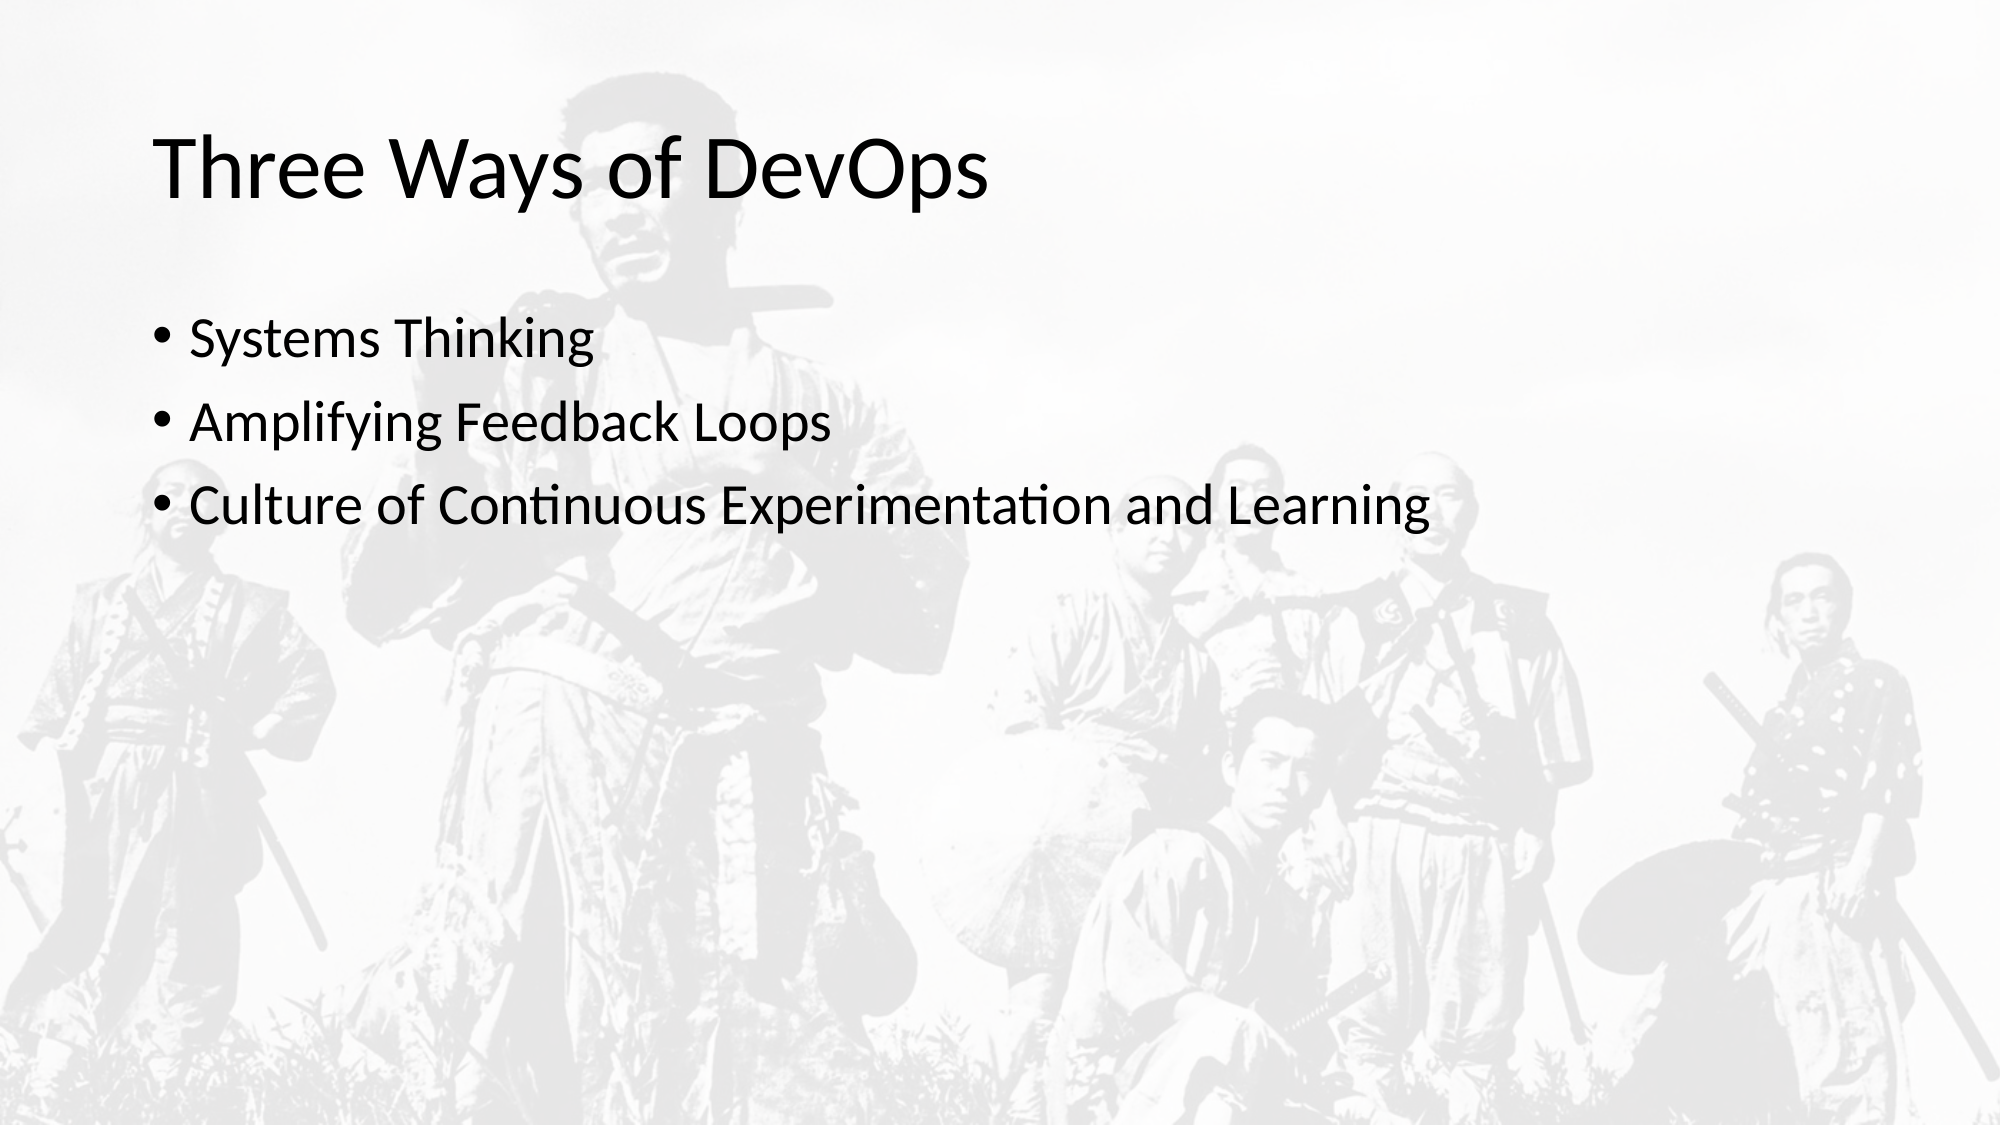

# Three Ways of DevOps
Systems Thinking
Amplifying Feedback Loops
Culture of Continuous Experimentation and Learning